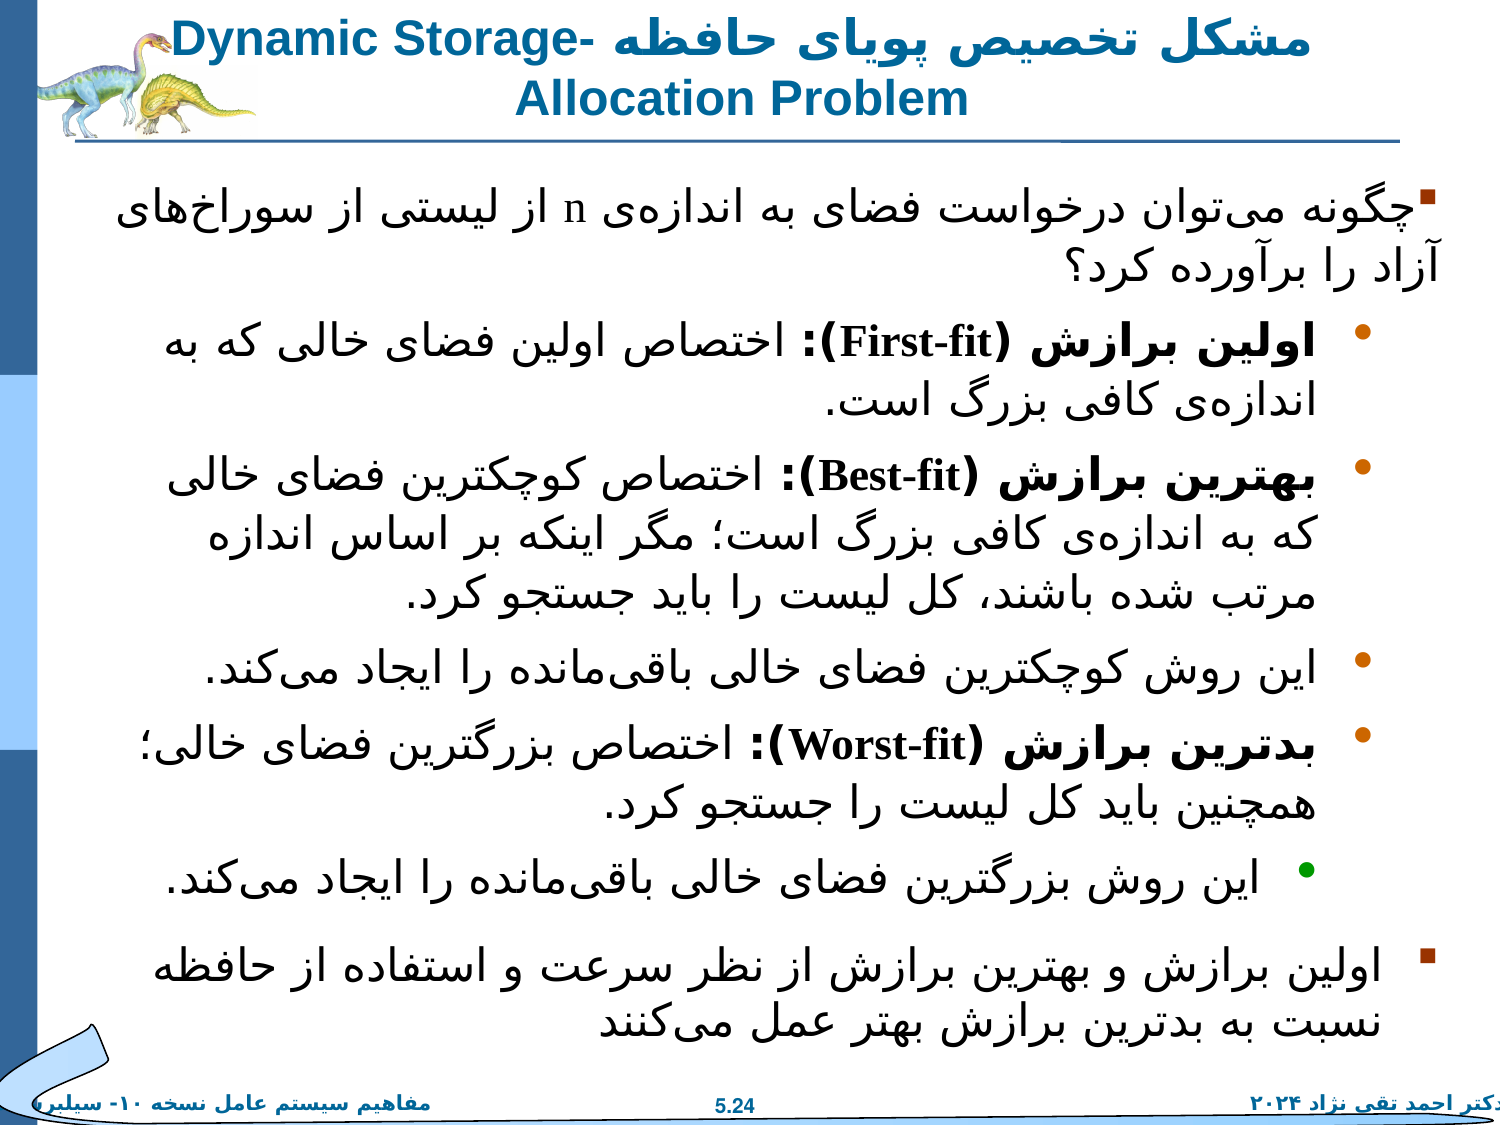

# مشکل تخصیص پویا‌ی حافظه Dynamic Storage-Allocation Problem
چگونه می‌توان درخواست فضای به اندازه‌ی n از لیستی از سوراخ‌های آزاد را برآورده کرد؟
اولین برازش (First-fit): اختصاص اولین فضای خالی که به اندازه‌ی کافی بزرگ است.
بهترین برازش (Best-fit): اختصاص کوچکترین فضای خالی که به اندازه‌ی کافی بزرگ است؛ مگر اینکه بر اساس اندازه مرتب شده باشند، کل لیست را باید جستجو کرد.
این روش کوچکترین فضای خالی باقی‌مانده را ایجاد می‌کند.
بدترین برازش (Worst-fit): اختصاص بزرگترین فضای خالی؛ همچنین باید کل لیست را جستجو کرد.
این روش بزرگترین فضای خالی باقی‌مانده را ایجاد می‌کند.
اولین برازش و بهترین برازش از نظر سرعت و استفاده از حافظه نسبت به بدترین برازش بهتر عمل می‌کنند